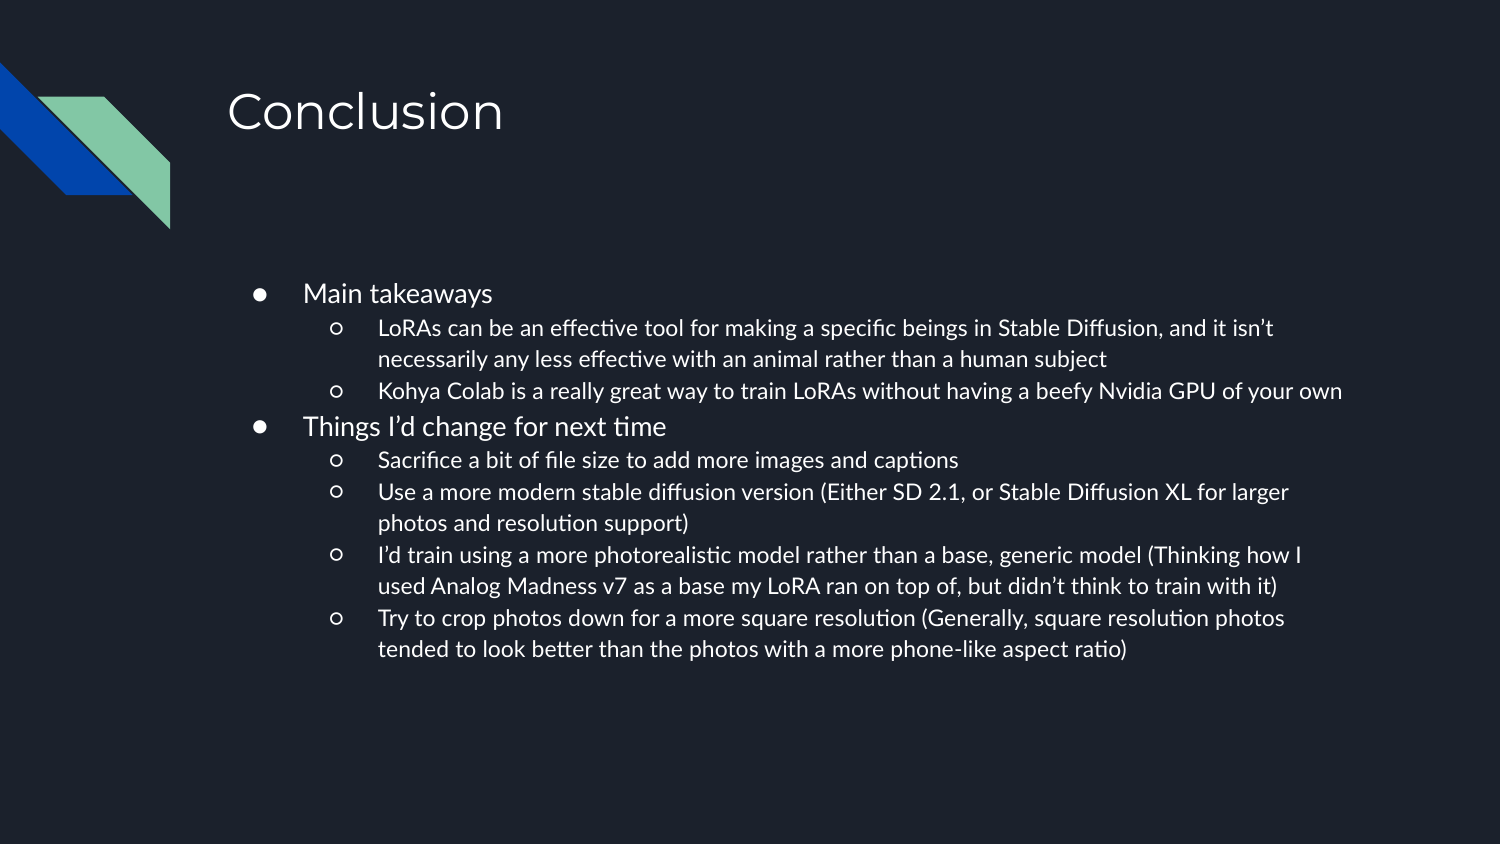

# Conclusion
Main takeaways
LoRAs can be an effective tool for making a specific beings in Stable Diffusion, and it isn’t necessarily any less effective with an animal rather than a human subject
Kohya Colab is a really great way to train LoRAs without having a beefy Nvidia GPU of your own
Things I’d change for next time
Sacrifice a bit of file size to add more images and captions
Use a more modern stable diffusion version (Either SD 2.1, or Stable Diffusion XL for larger photos and resolution support)
I’d train using a more photorealistic model rather than a base, generic model (Thinking how I used Analog Madness v7 as a base my LoRA ran on top of, but didn’t think to train with it)
Try to crop photos down for a more square resolution (Generally, square resolution photos tended to look better than the photos with a more phone-like aspect ratio)